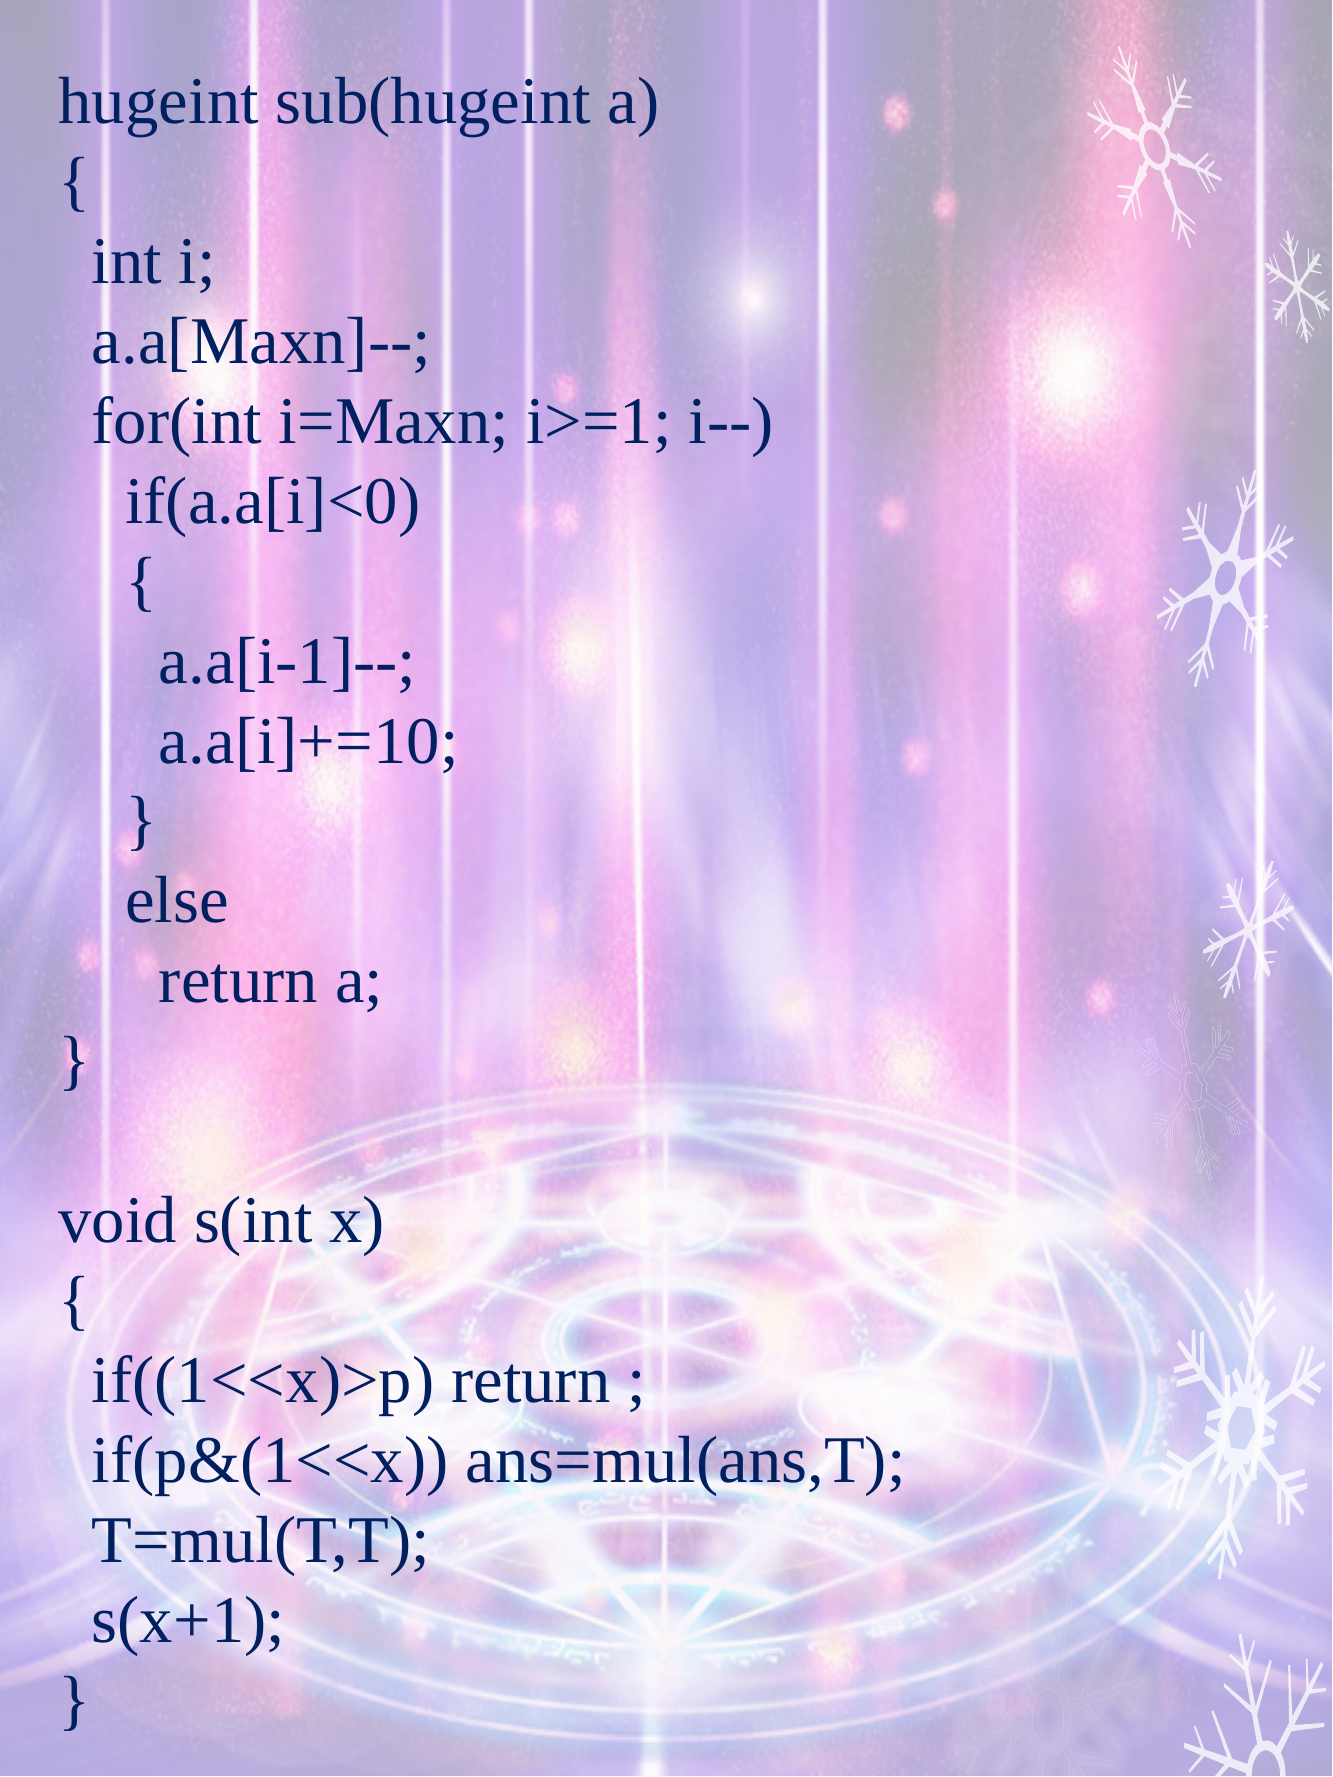

hugeint sub(hugeint a)
{
  int i;
  a.a[Maxn]--;
  for(int i=Maxn; i>=1; i--)
    if(a.a[i]<0)
    {
      a.a[i-1]--;
      a.a[i]+=10;
    }
    else
      return a;
}

void s(int x)
{
  if((1<<x)>p) return ;
  if(p&(1<<x)) ans=mul(ans,T);
  T=mul(T,T);
  s(x+1);
}